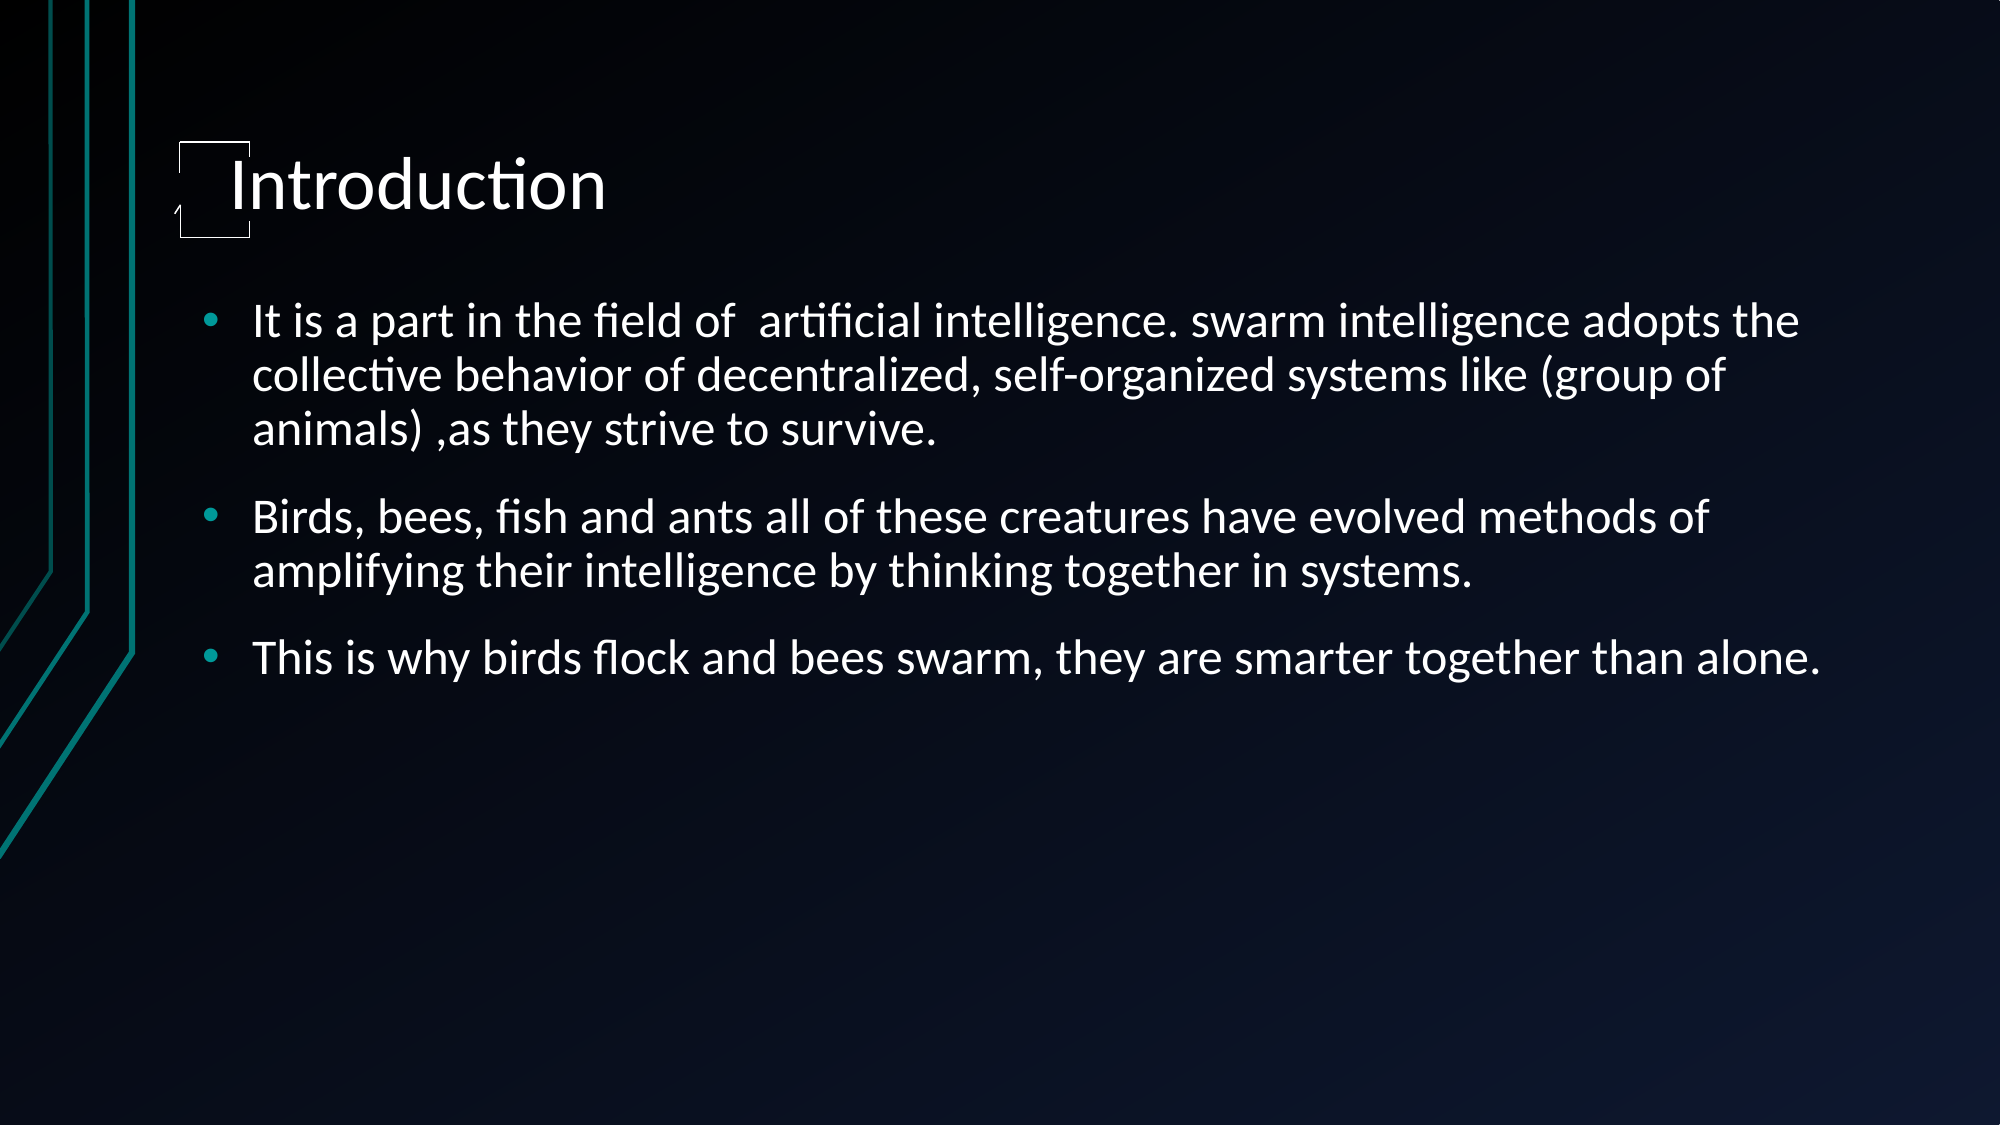

Introduction
It is a part in the field of  artificial intelligence. swarm intelligence adopts the collective behavior of decentralized, self-organized systems like (group of animals) ,as they strive to survive.
Birds, bees, fish and ants all of these creatures have evolved methods of amplifying their intelligence by thinking together in systems.
This is why birds flock and bees swarm, they are smarter together than alone.